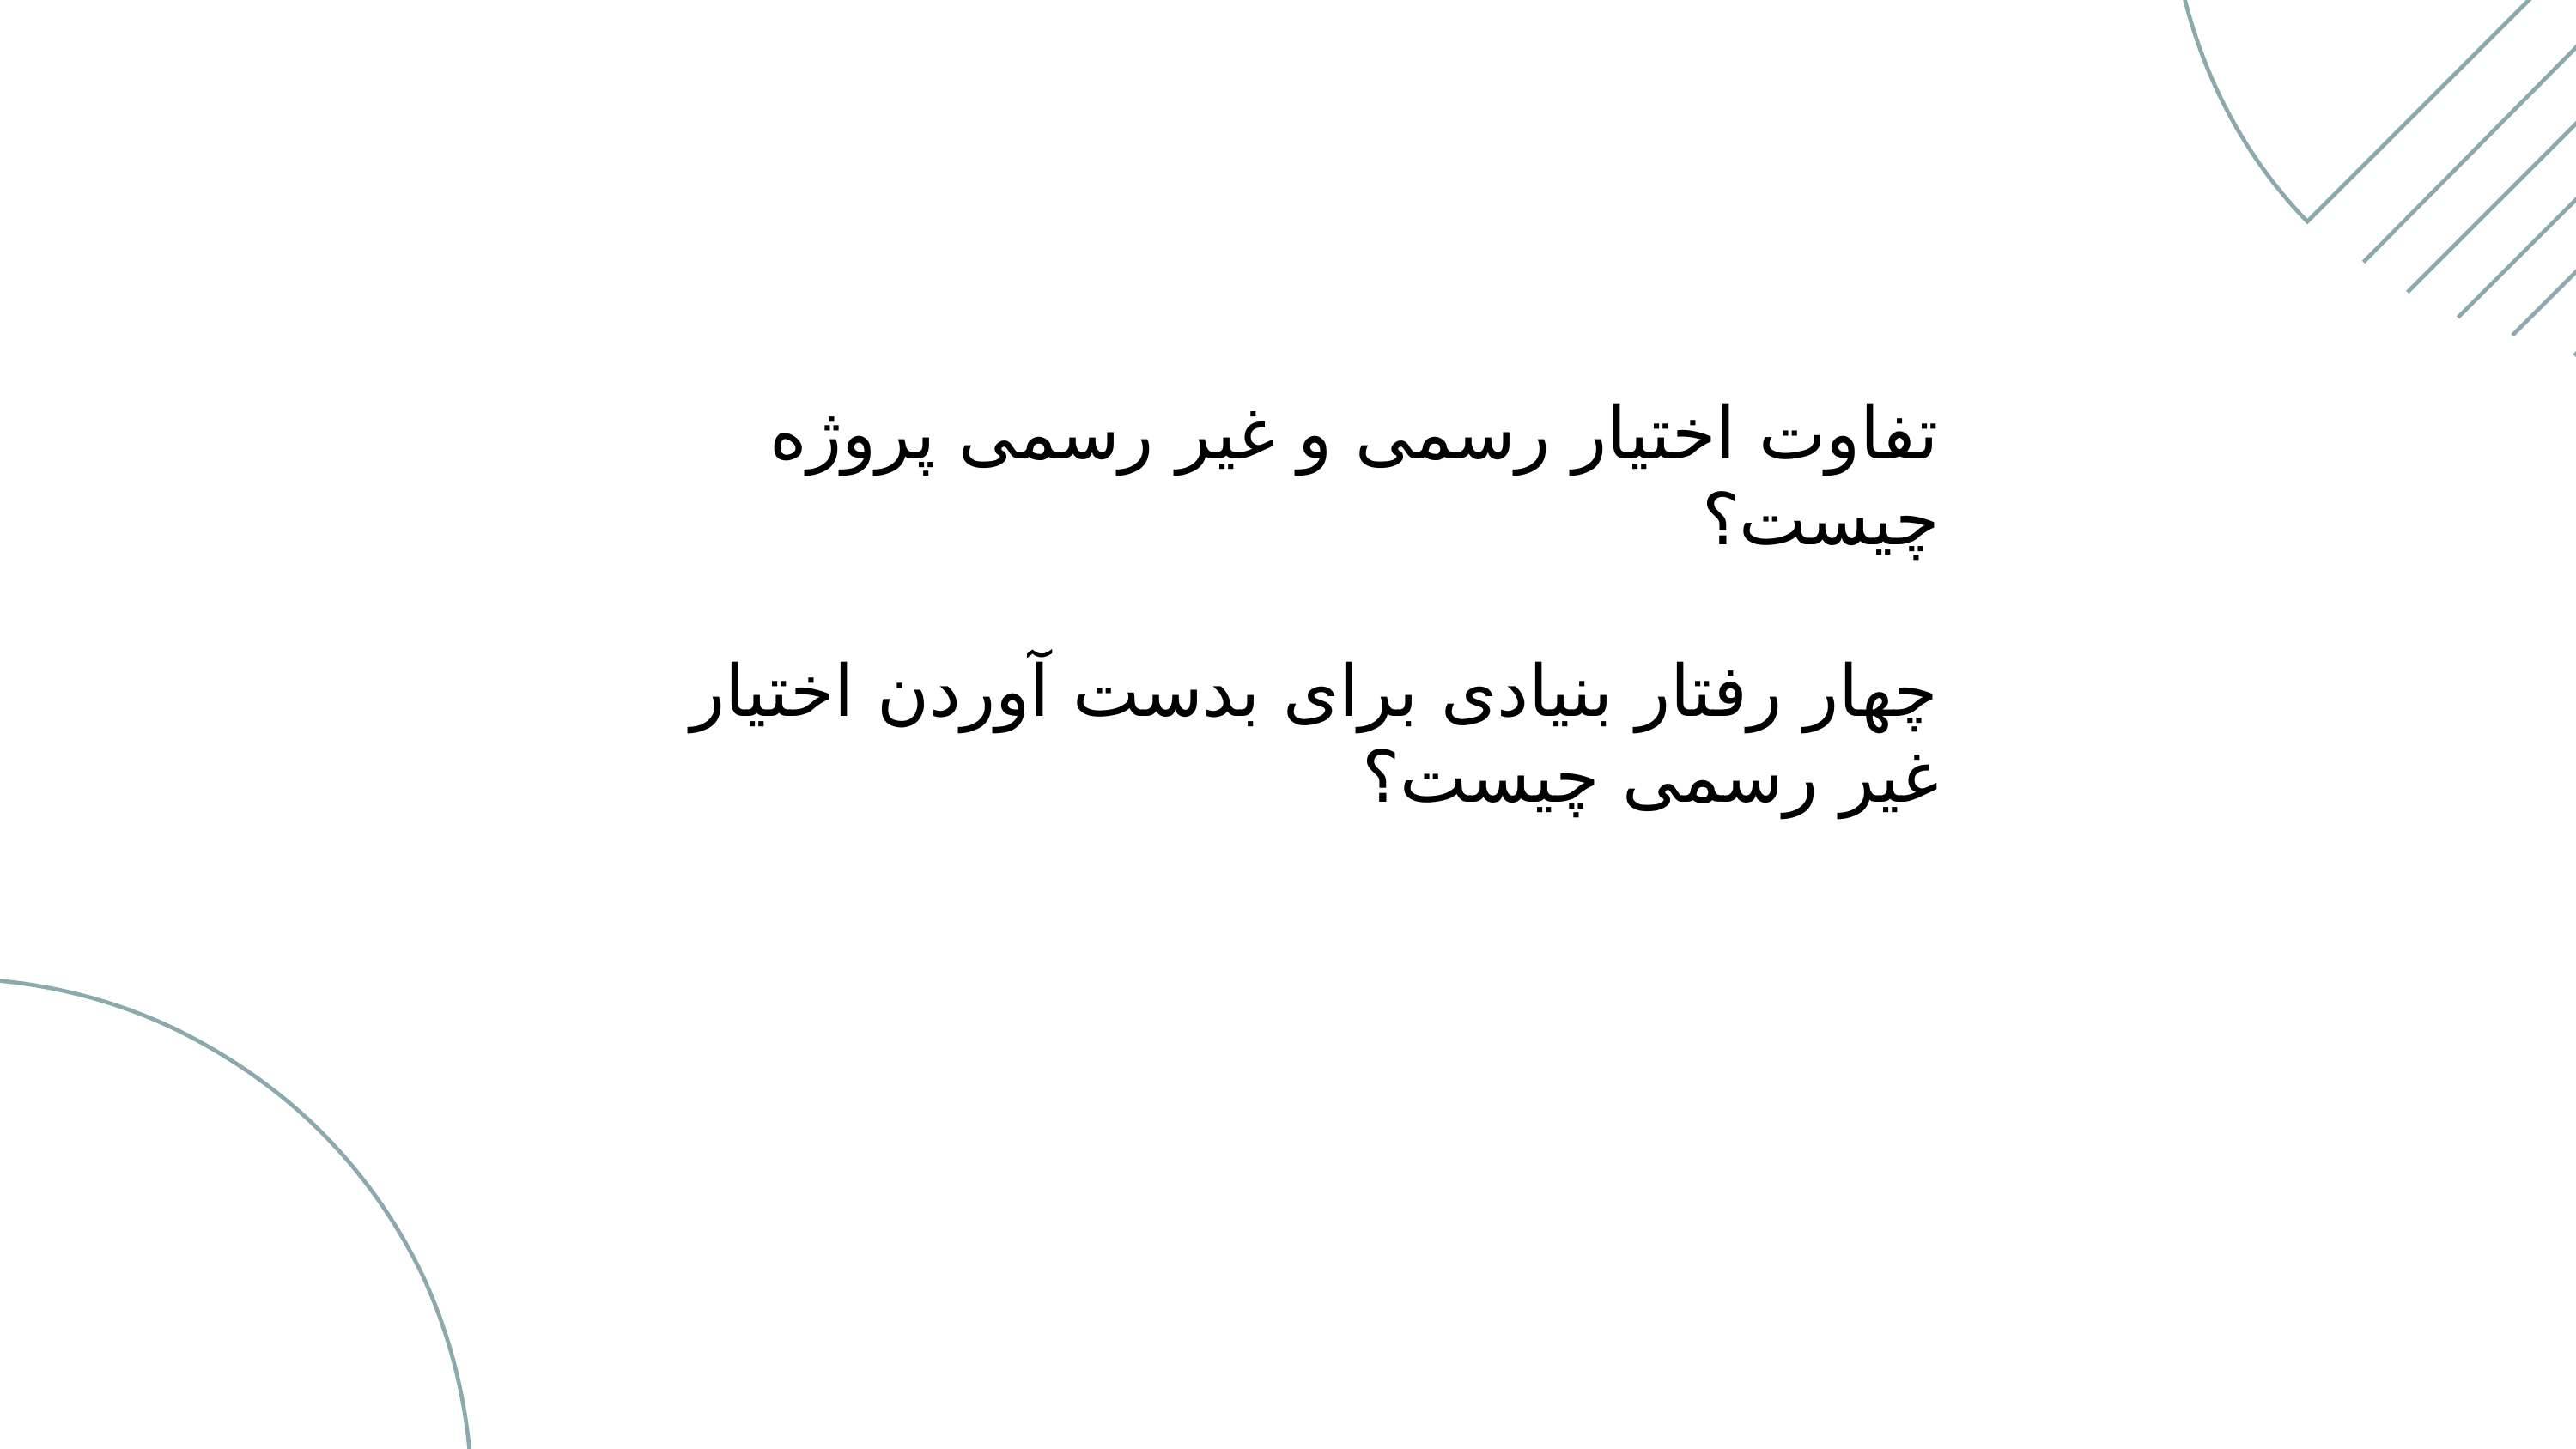

تفاوت اختیار رسمی و غیر رسمی پروژه چیست؟

چهار رفتار بنیادی برای بدست آوردن اختیار غیر رسمی چیست؟